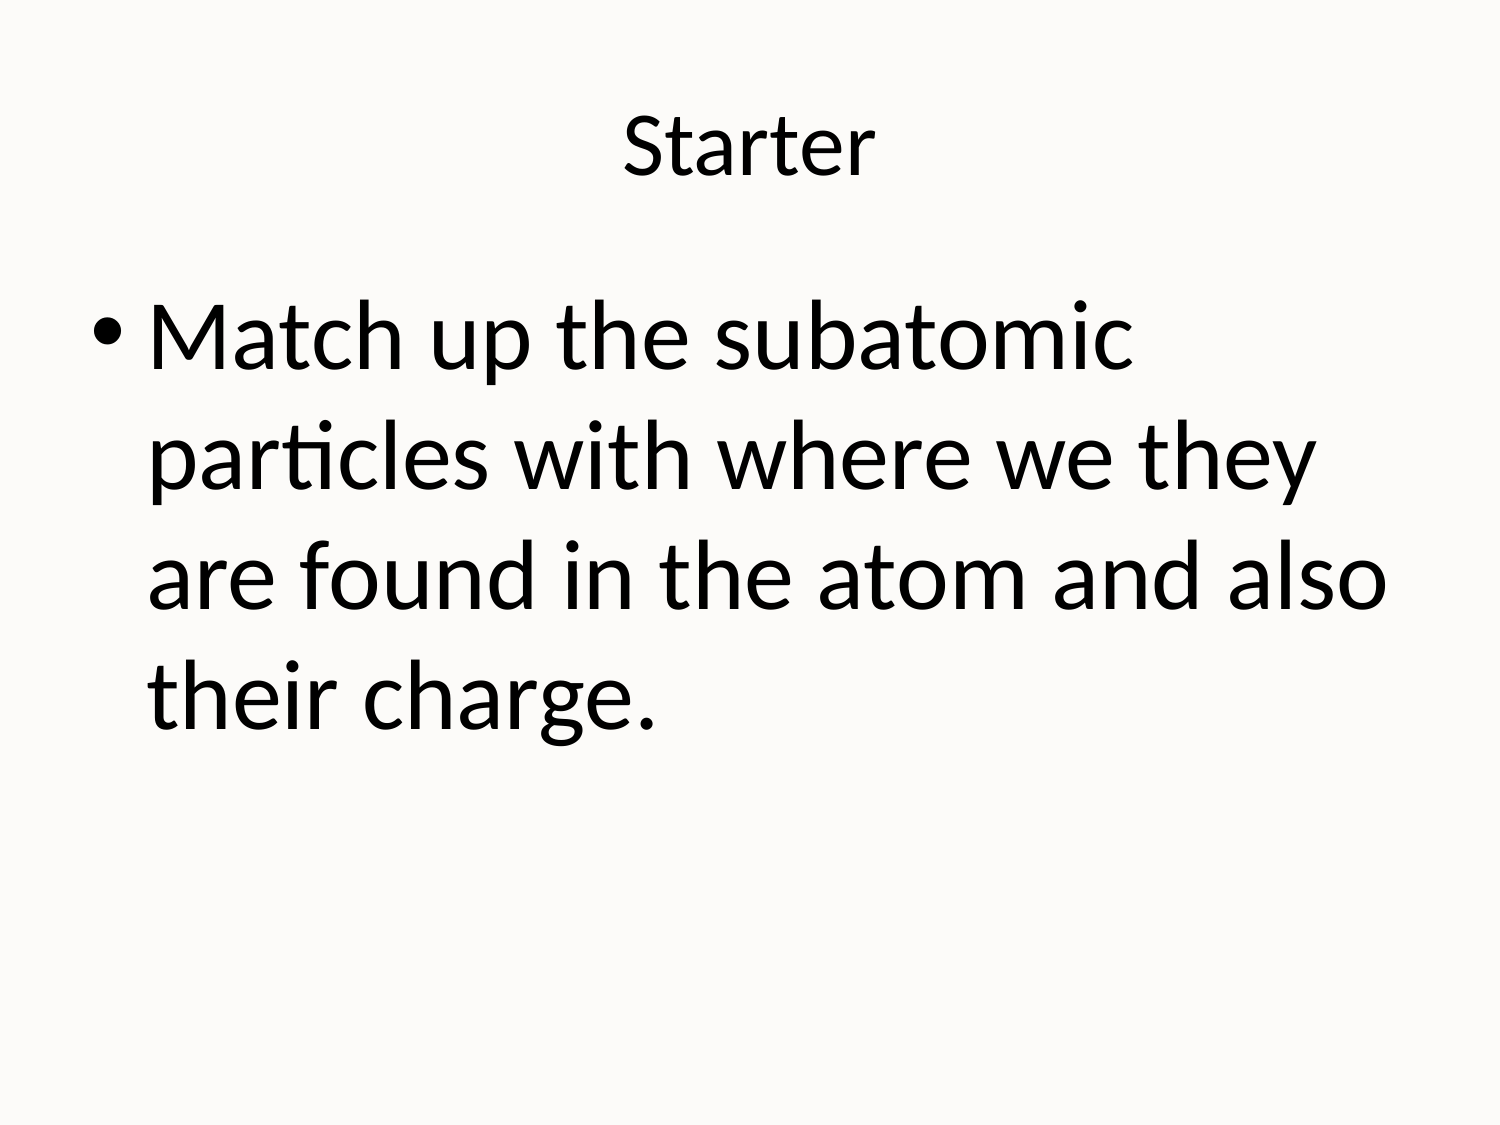

# Starter
Match up the subatomic particles with where we they are found in the atom and also their charge.